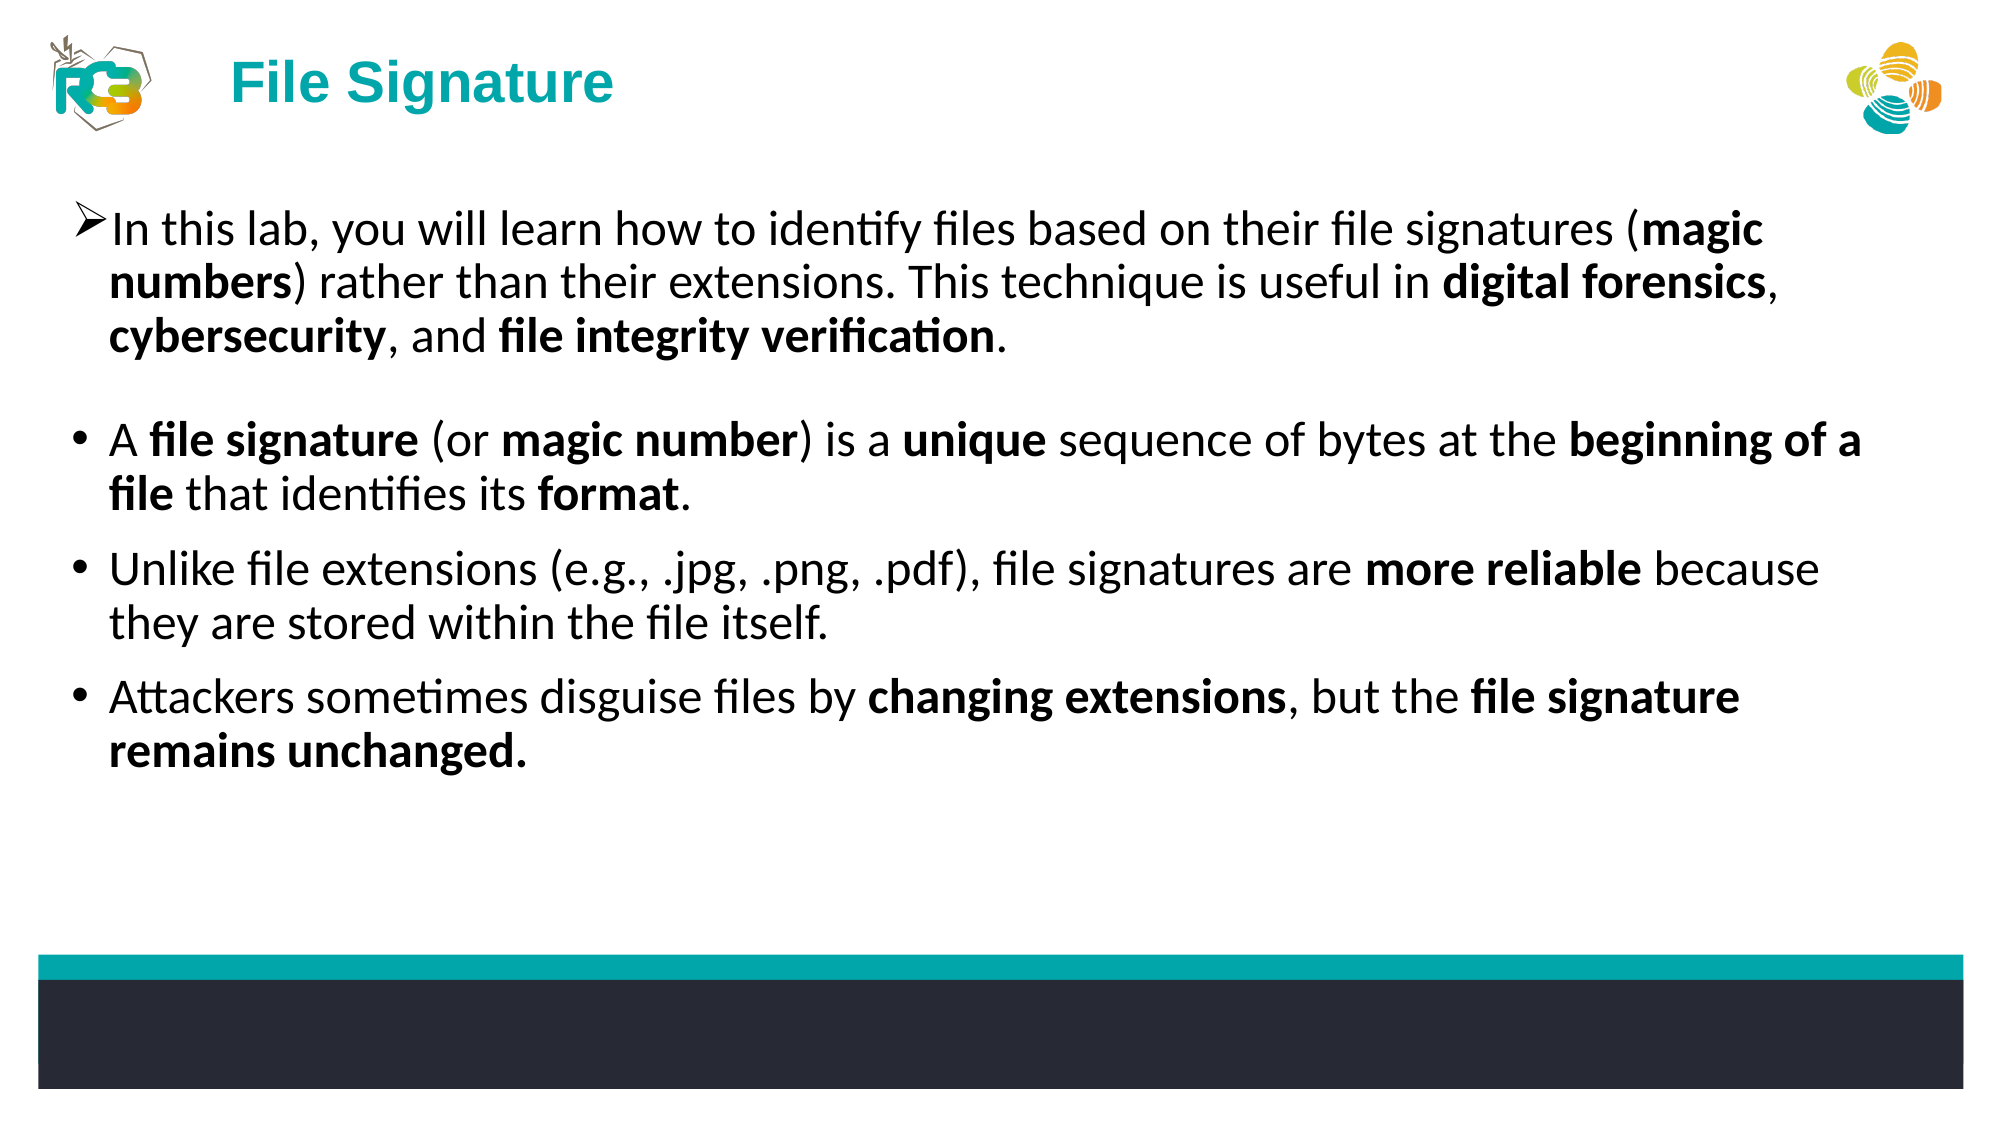

File Signature

In this lab, you will learn how to identify files based on their file signatures (magic numbers) rather than their extensions. This technique is useful in digital forensics, cybersecurity, and file integrity verification.
A file signature (or magic number) is a unique sequence of bytes at the beginning of a file that identifies its format.
Unlike file extensions (e.g., .jpg, .png, .pdf), file signatures are more reliable because they are stored within the file itself.
Attackers sometimes disguise files by changing extensions, but the file signature remains unchanged.